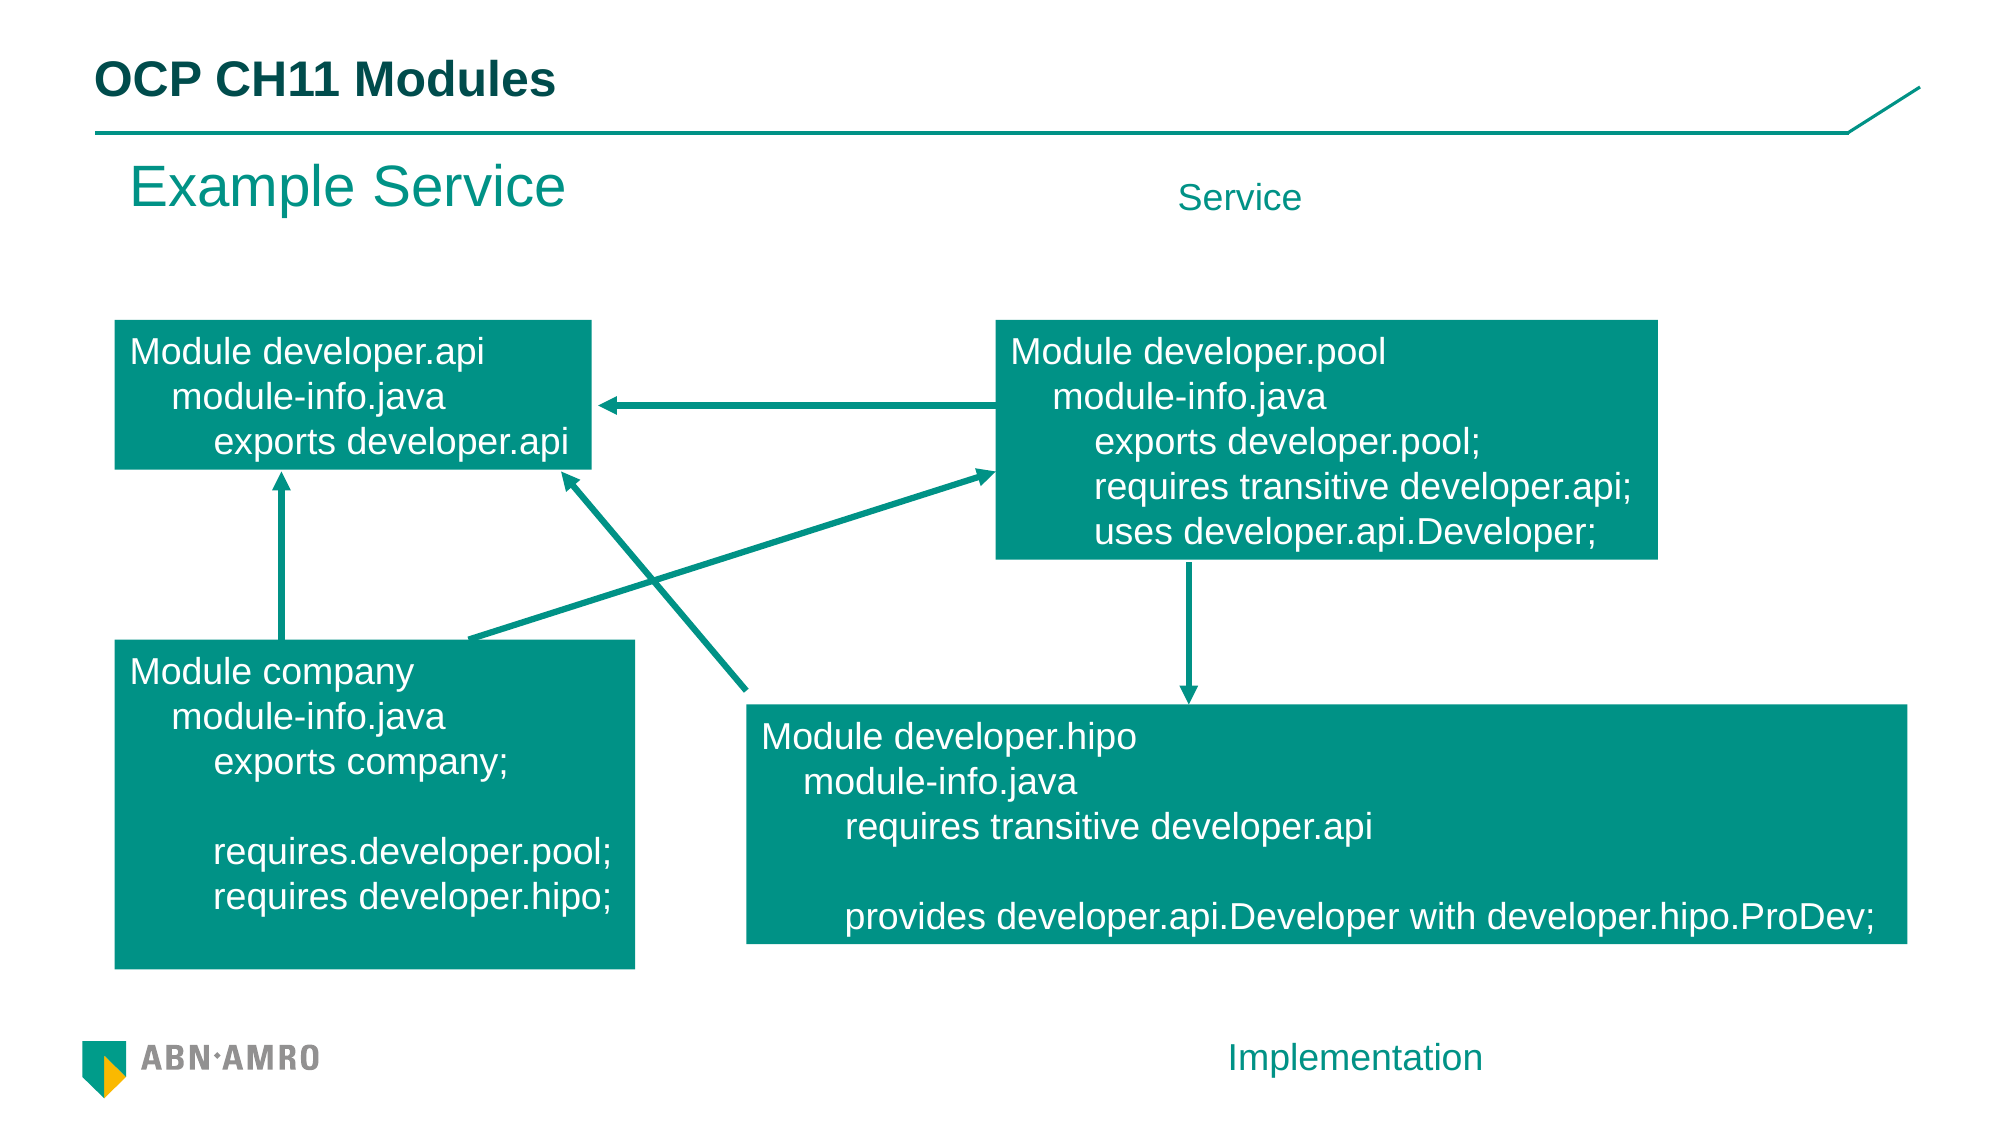

# OCP CH11 Modules
Example Service
Service
Module developer.api
    module-info.java
        exports developer.api
Module developer.pool
    module-info.java
        exports developer.pool;
        requires transitive developer.api;
        uses developer.api.Developer;
Module company
    module-info.java
        exports company;
        requires.developer.pool;
        requires developer.hipo;
Module developer.hipo
    module-info.java
        requires transitive developer.api
        provides developer.api.Developer with developer.hipo.ProDev;
Implementation